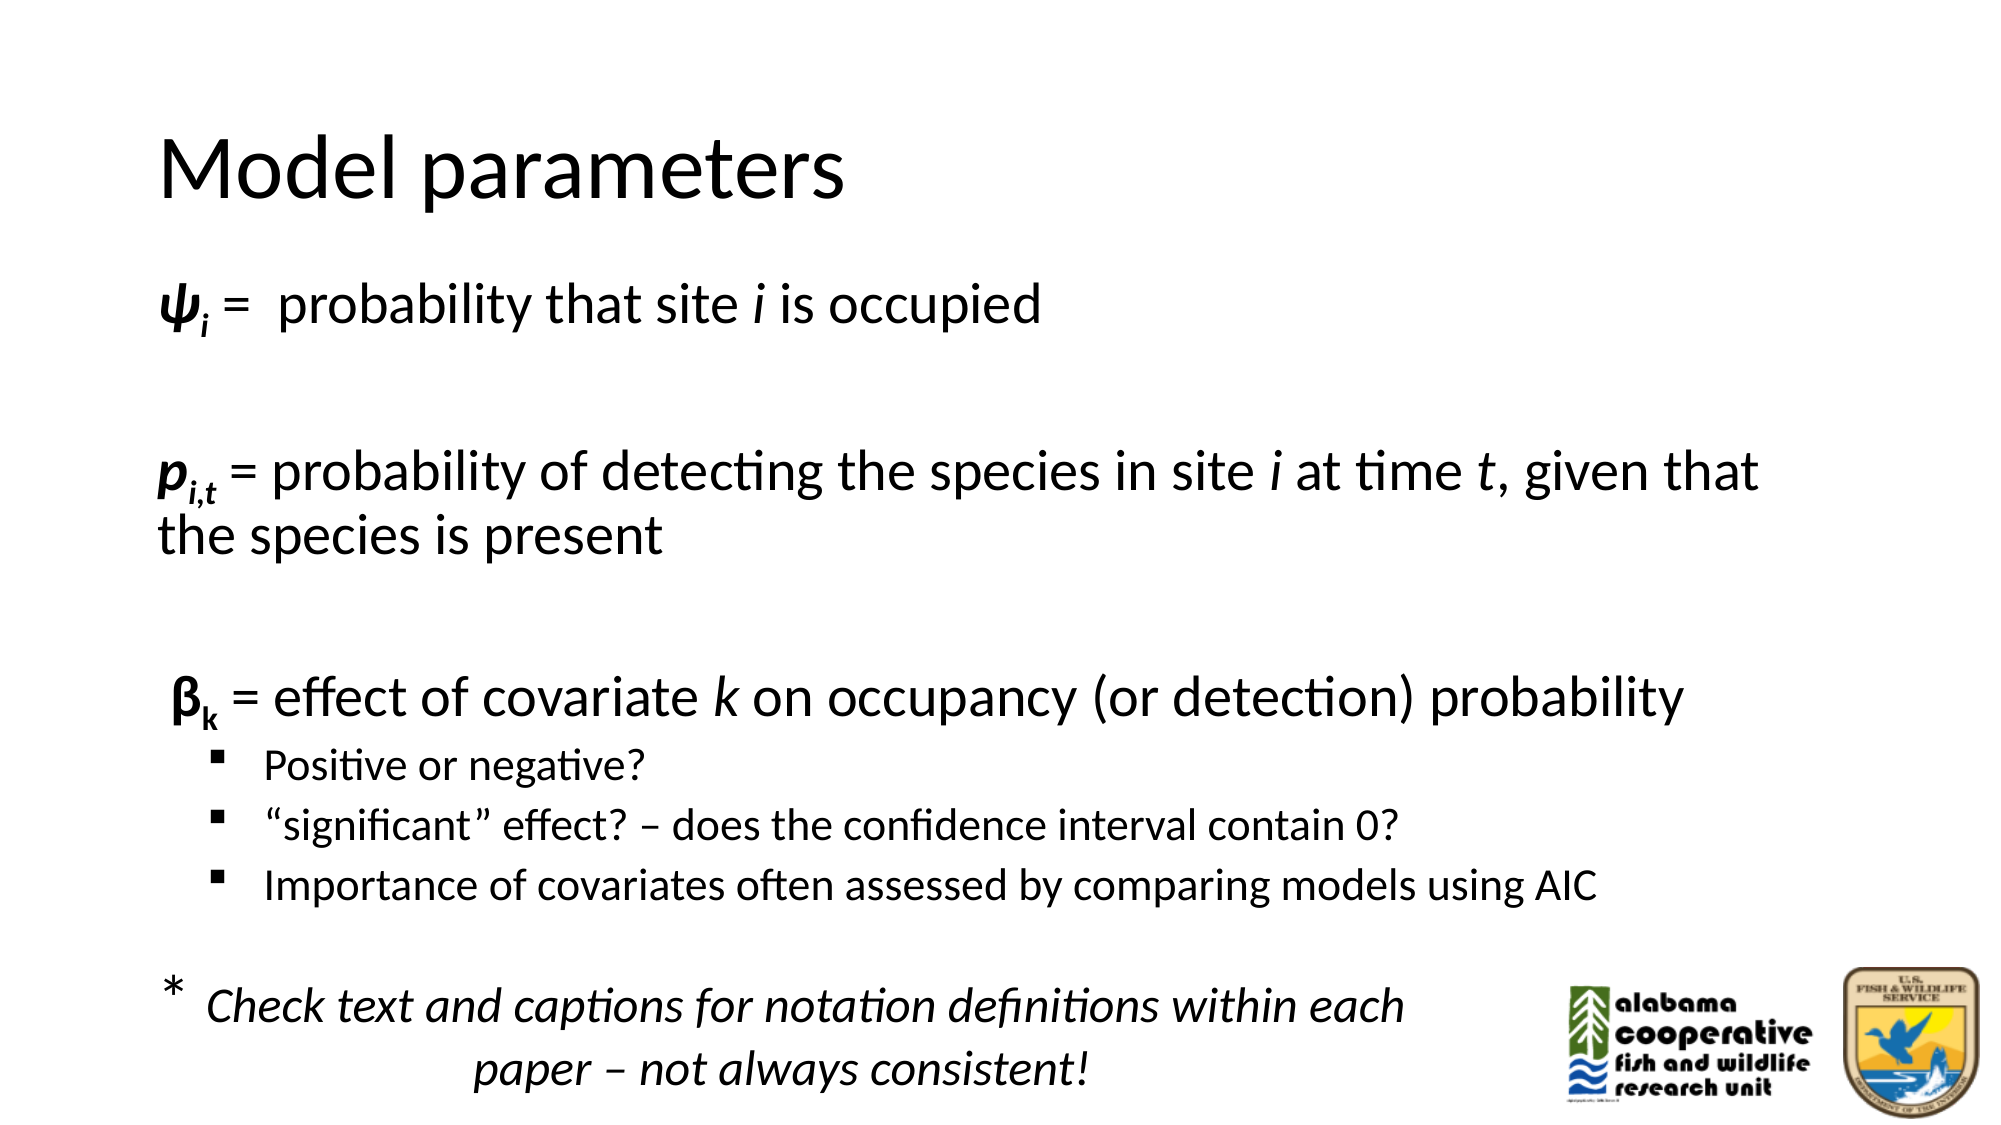

# Model parameters
ψi =  probability that site i is occupied

pi,t = probability of detecting the species in site i at time t, given that the species is present

βk = effect of covariate k on occupancy (or detection) probability
Positive or negative?
“significant” effect? – does the confidence interval contain 0?
Importance of covariates often assessed by comparing models using AIC

* Check text and captions for notation definitions within each paper – not always consistent!